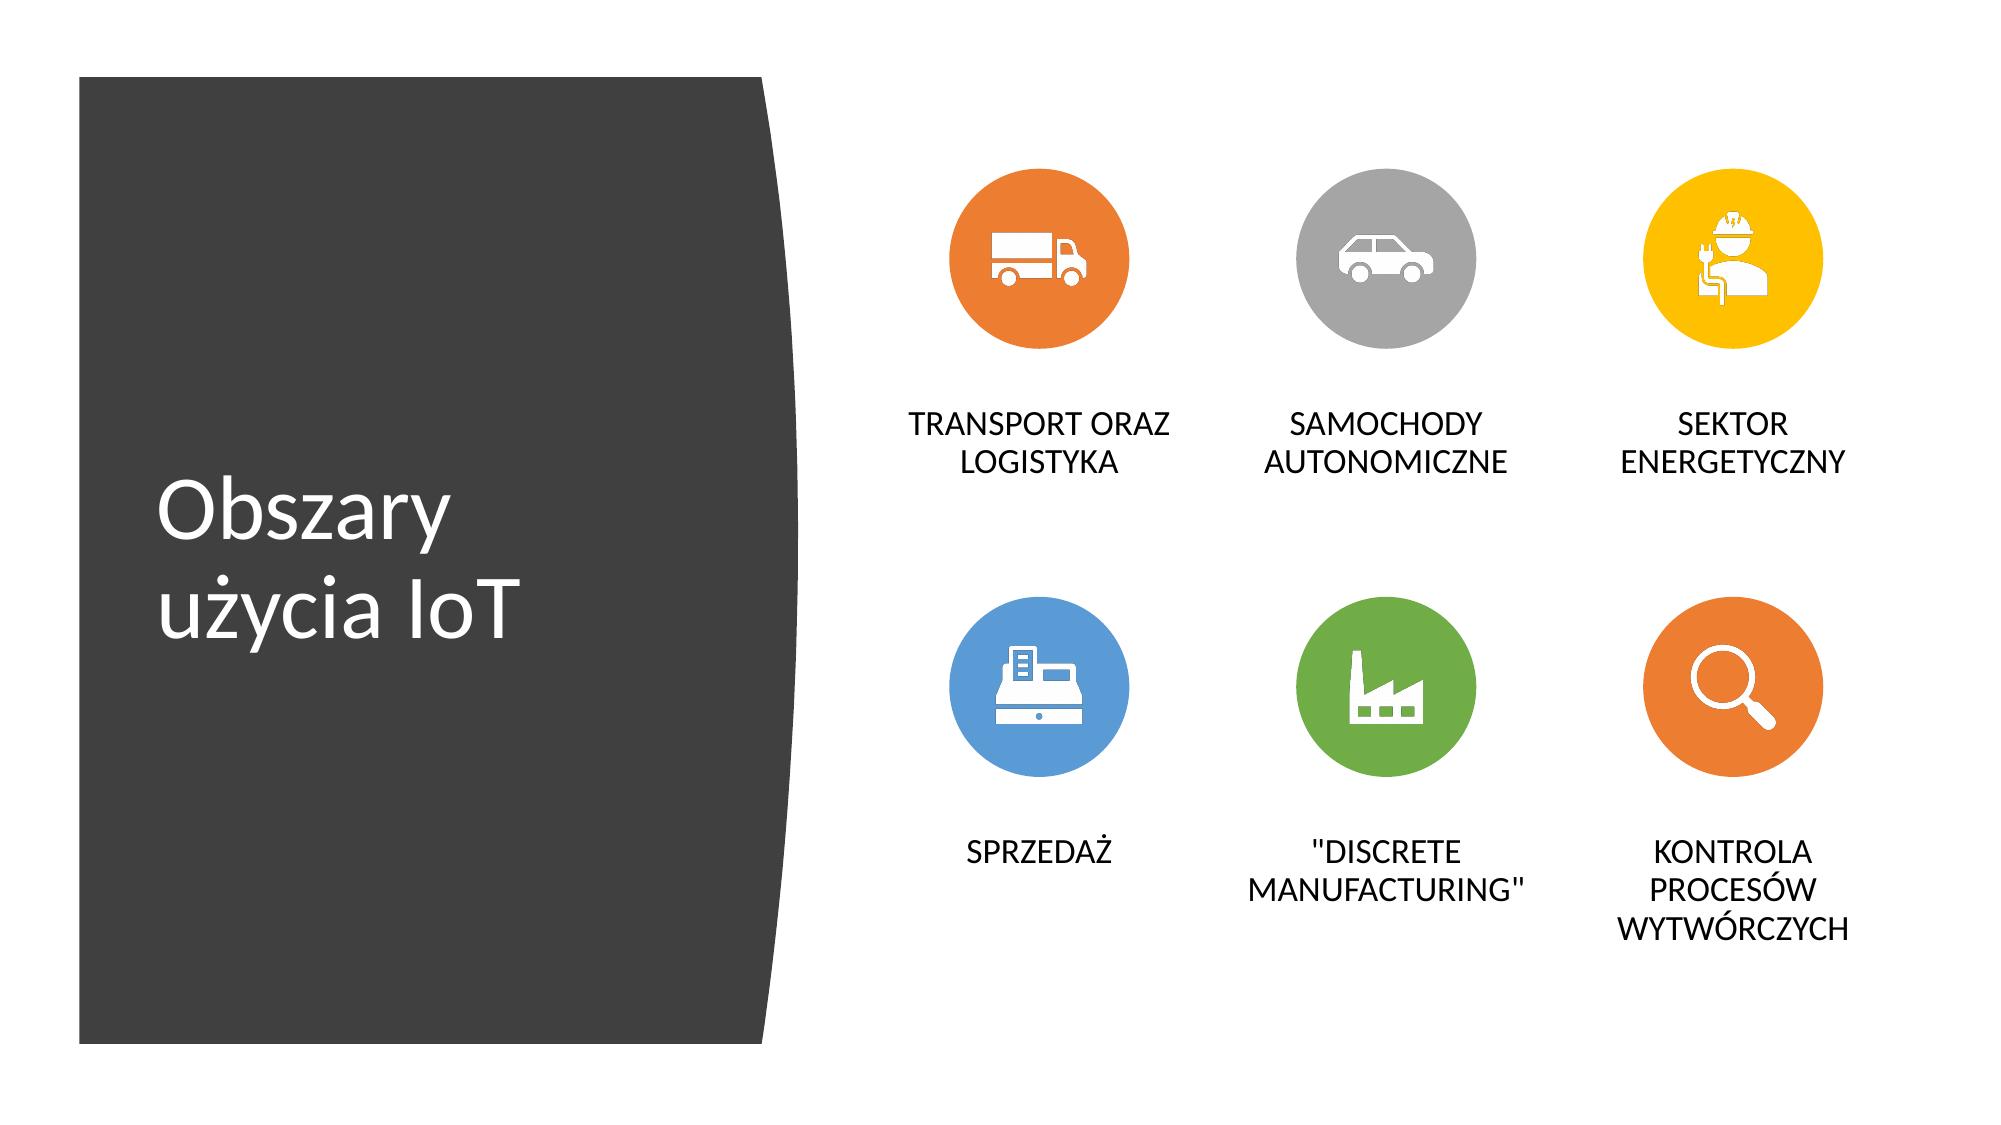

Transport oraz logistyka
Samochody autonomiczne
Sektor energetyczny
Sprzedaż
"Discrete manufacturing"
Kontrola procesów wytwórczych

# Obszary użycia IoT